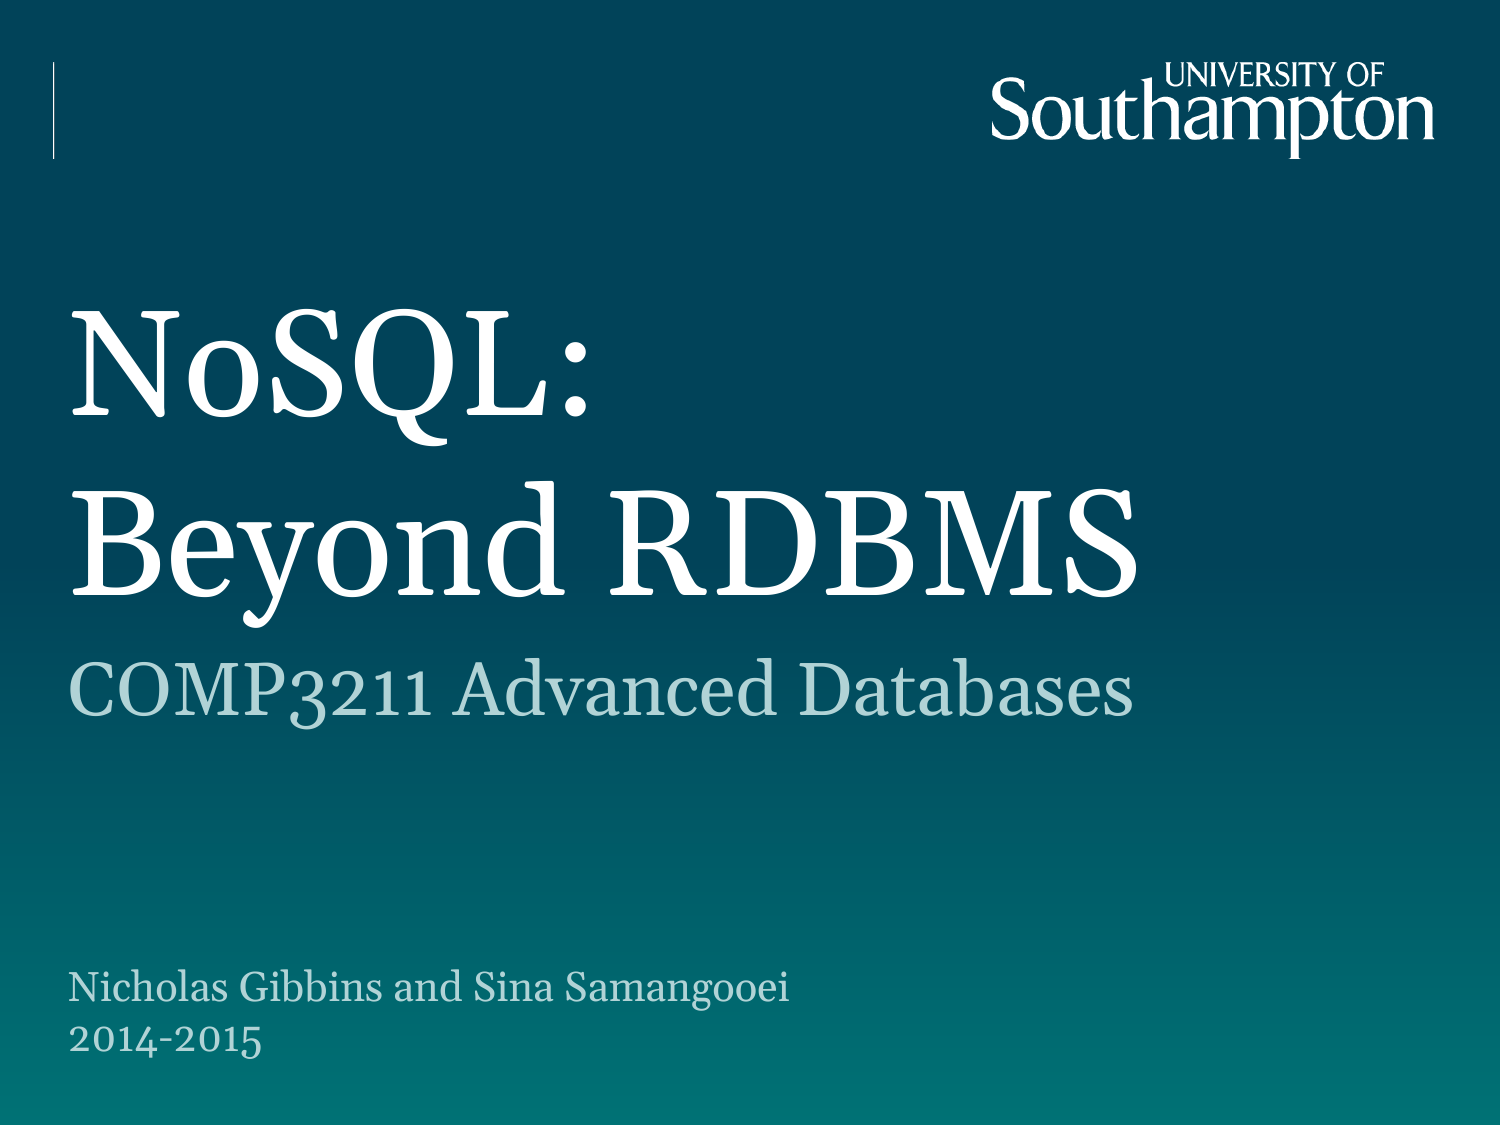

# NoSQL: Beyond RDBMS
COMP3211 Advanced Databases
Nicholas Gibbins and Sina Samangooei
2014-2015